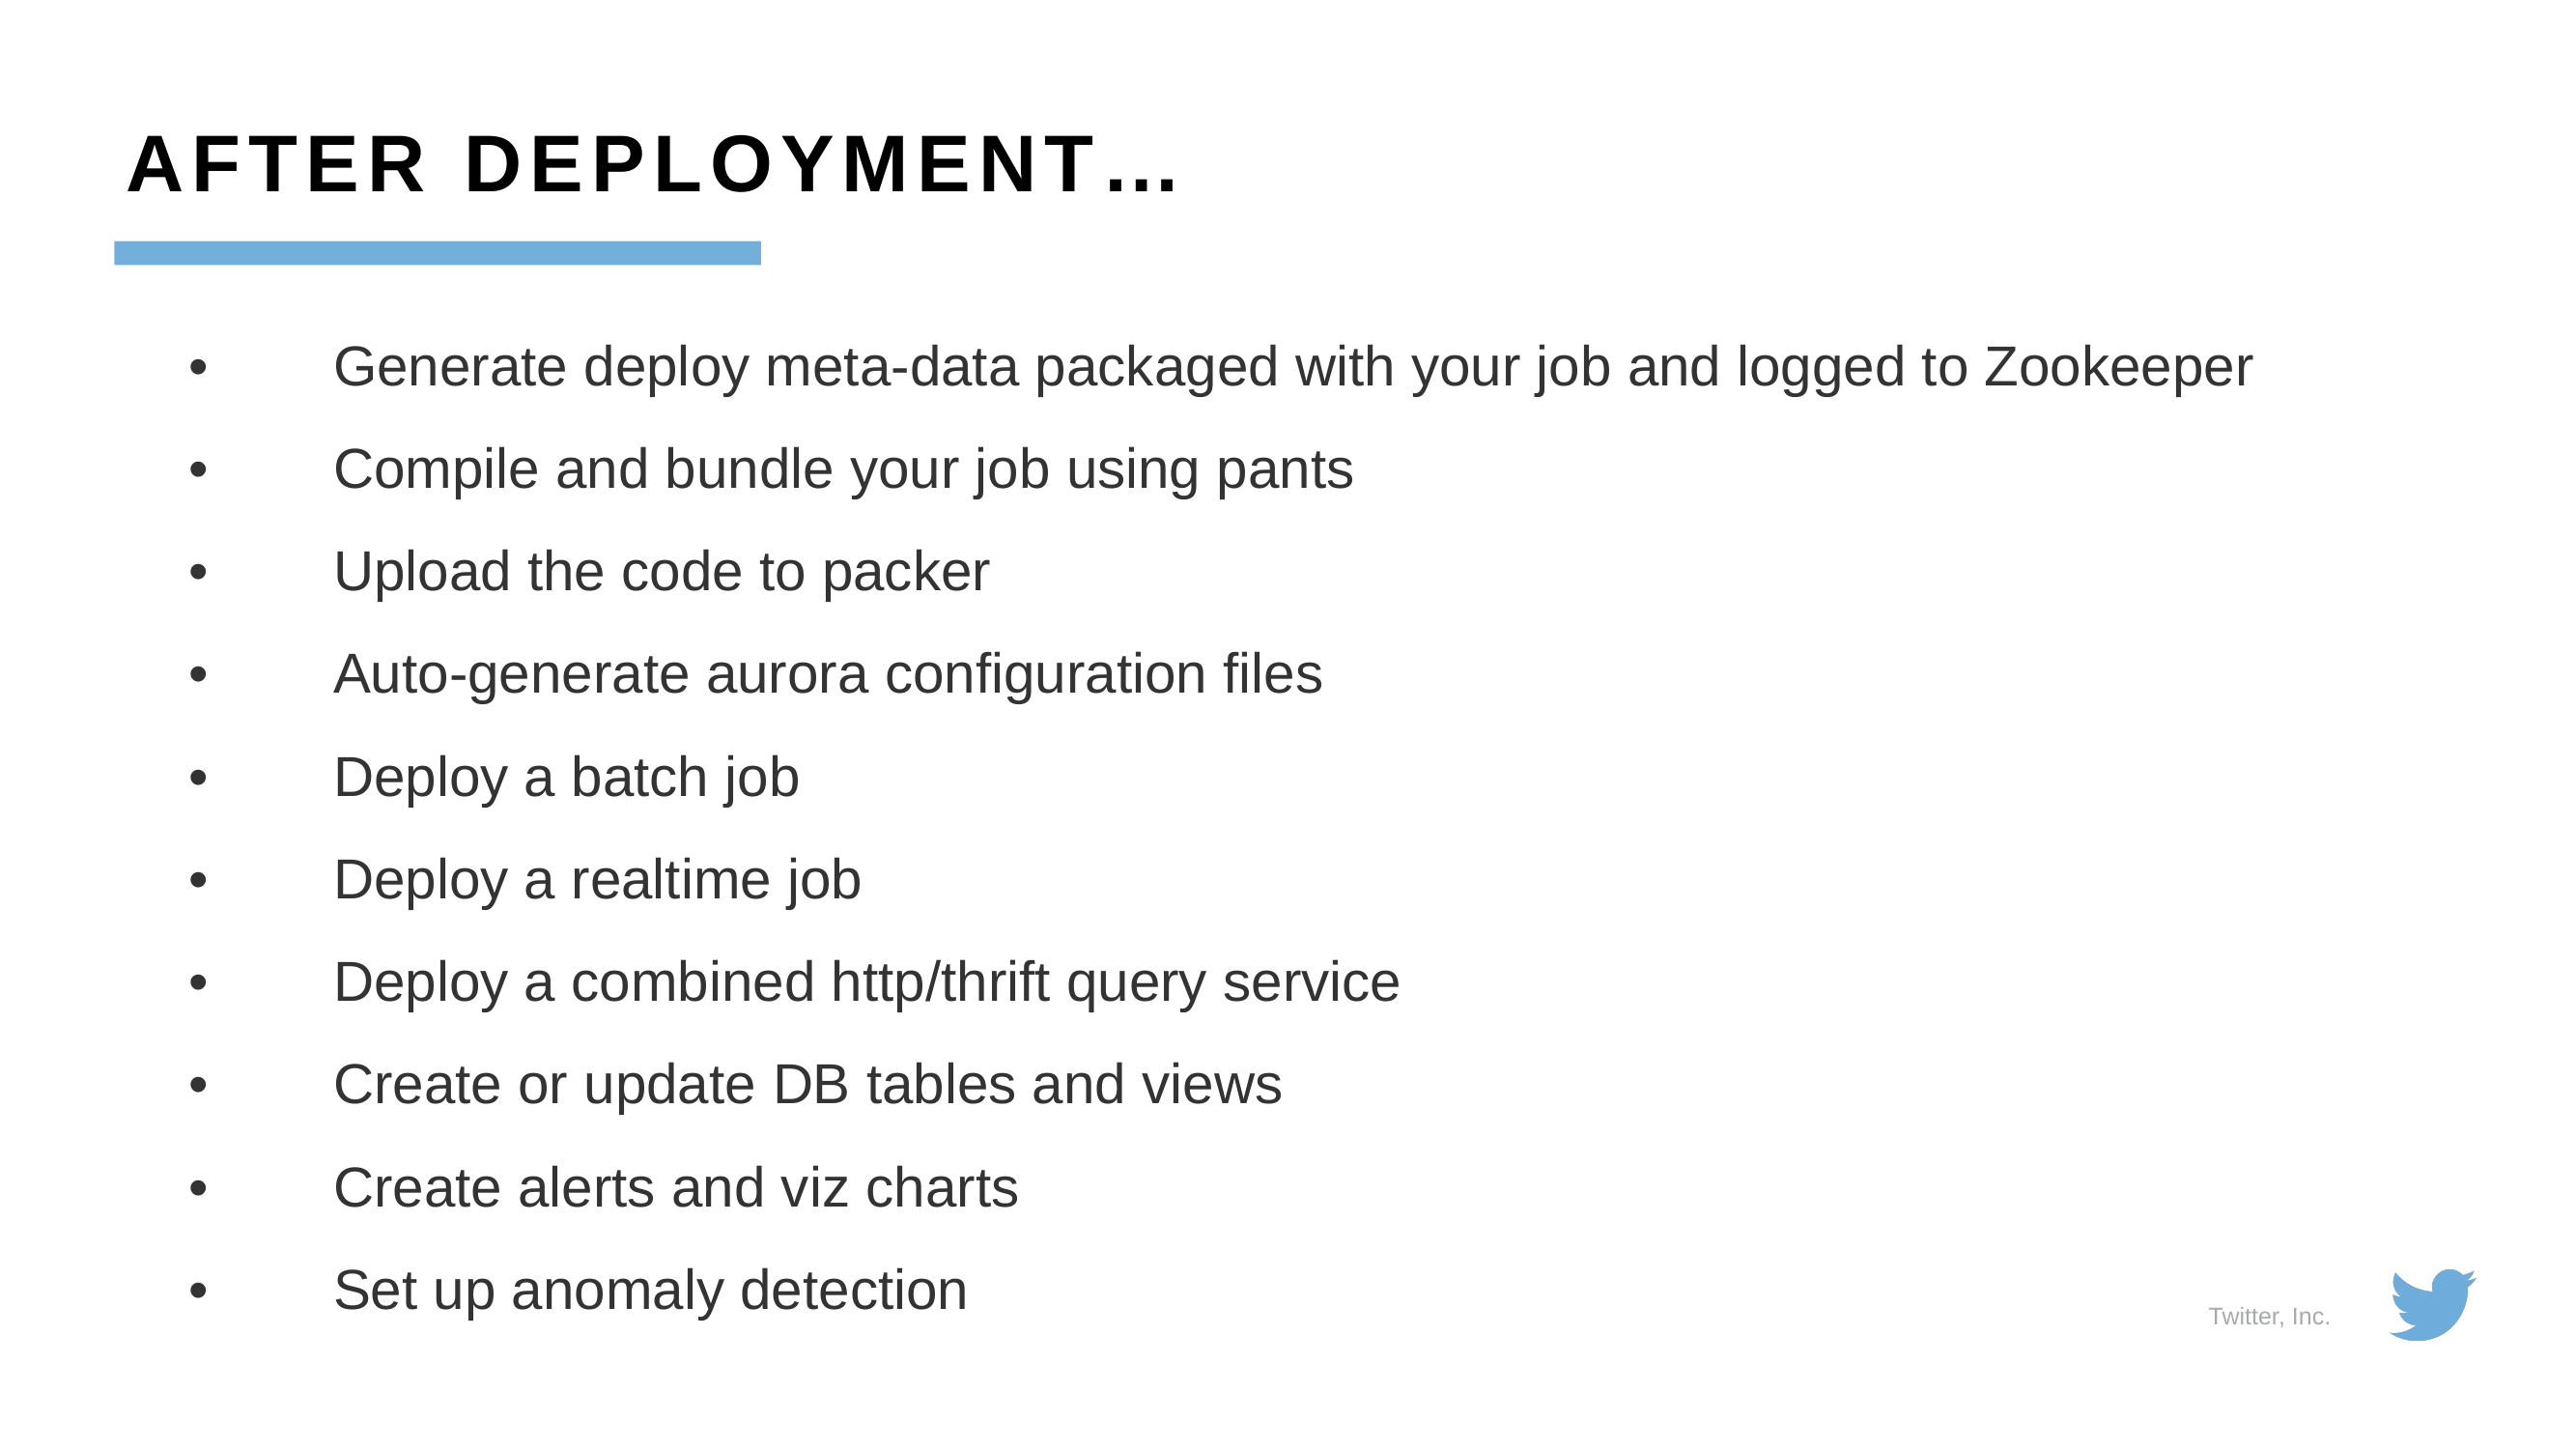

After Deployment…

	•	Generate deploy meta-data packaged with your job and logged to Zookeeper
	•	Compile and bundle your job using pants
	•	Upload the code to packer
	•	Auto-generate aurora configuration files
	•	Deploy a batch job
	•	Deploy a realtime job
	•	Deploy a combined http/thrift query service
	•	Create or update DB tables and views
	•	Create alerts and viz charts
	•	Set up anomaly detection